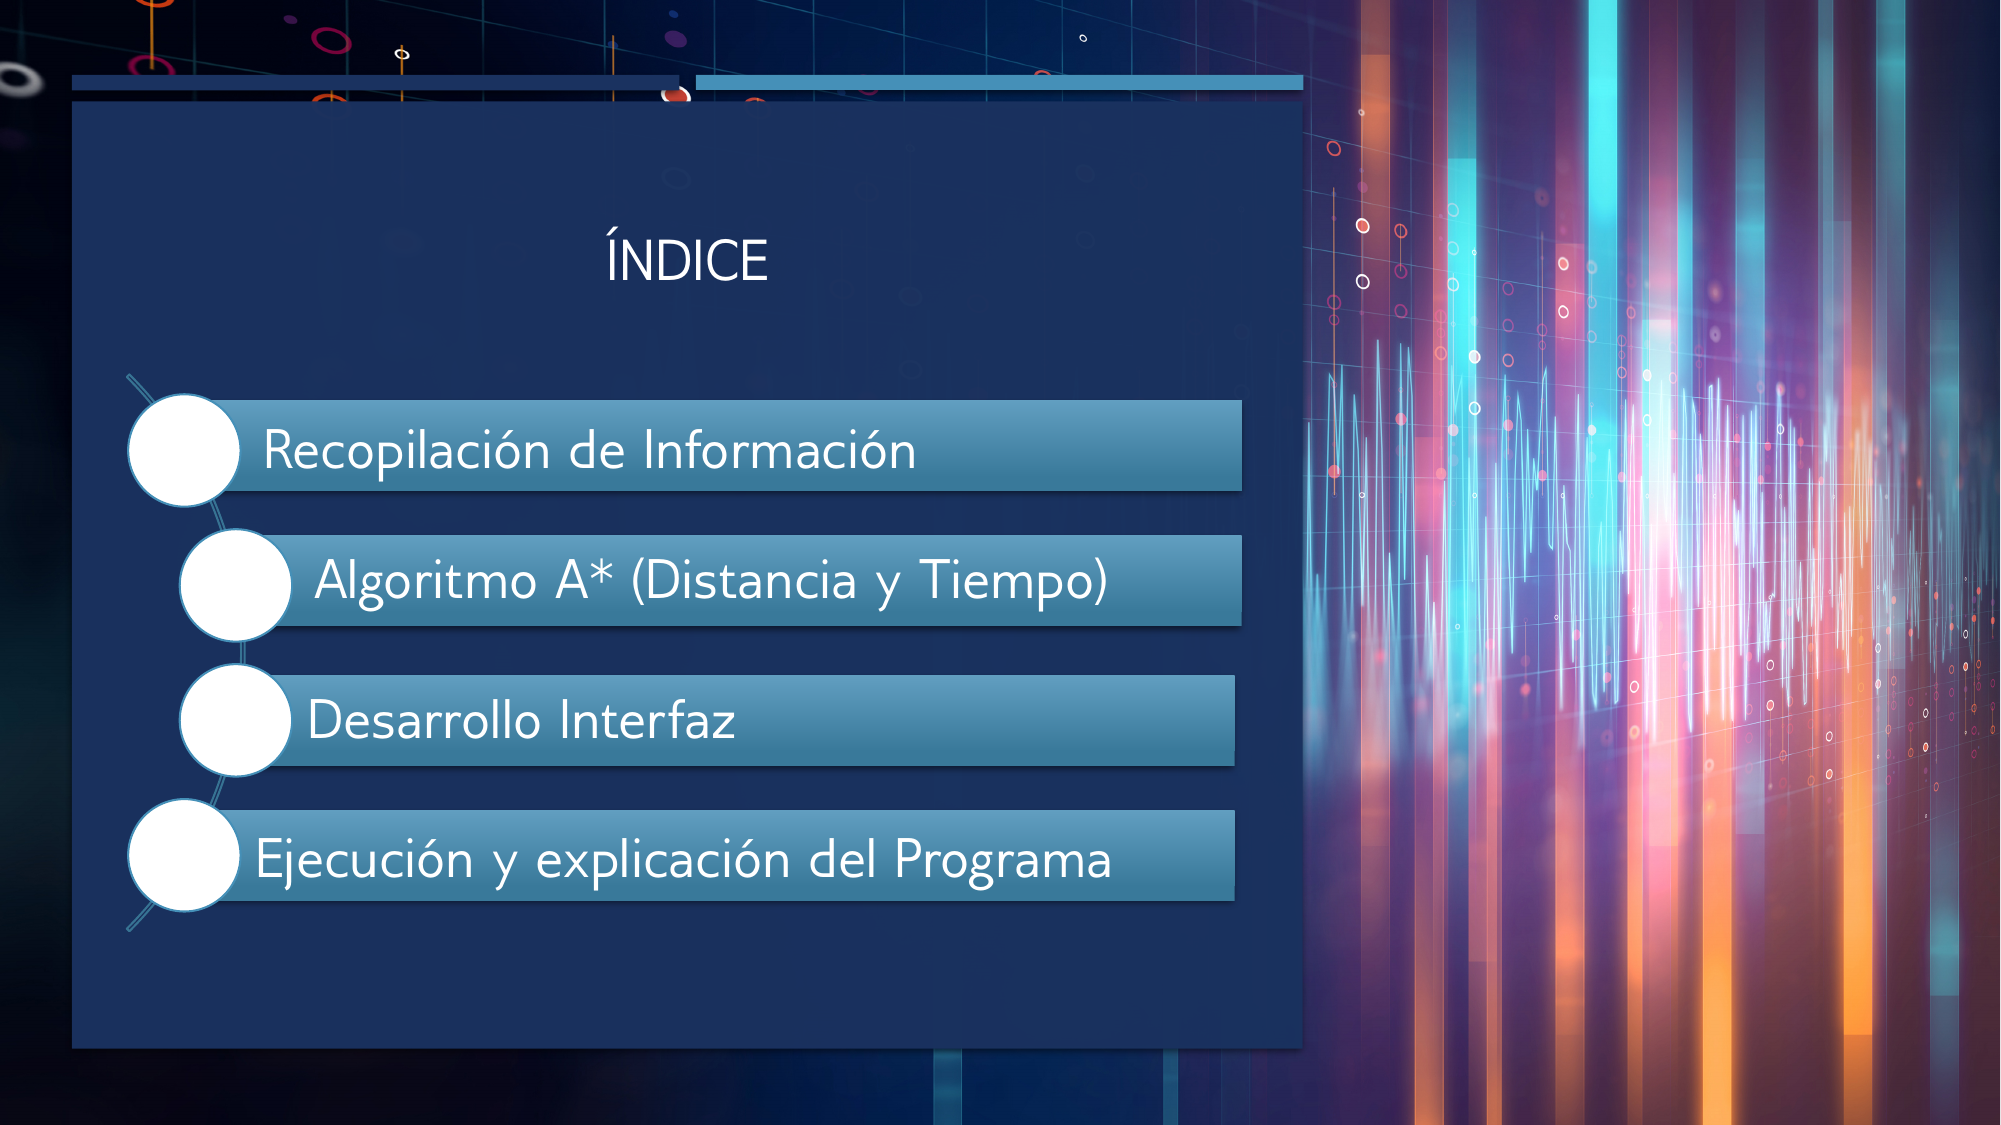

# Índice
Recopilación de Información
Algoritmo A* (Distancia y Tiempo)
Desarrollo Interfaz
Ejecución y explicación del Programa